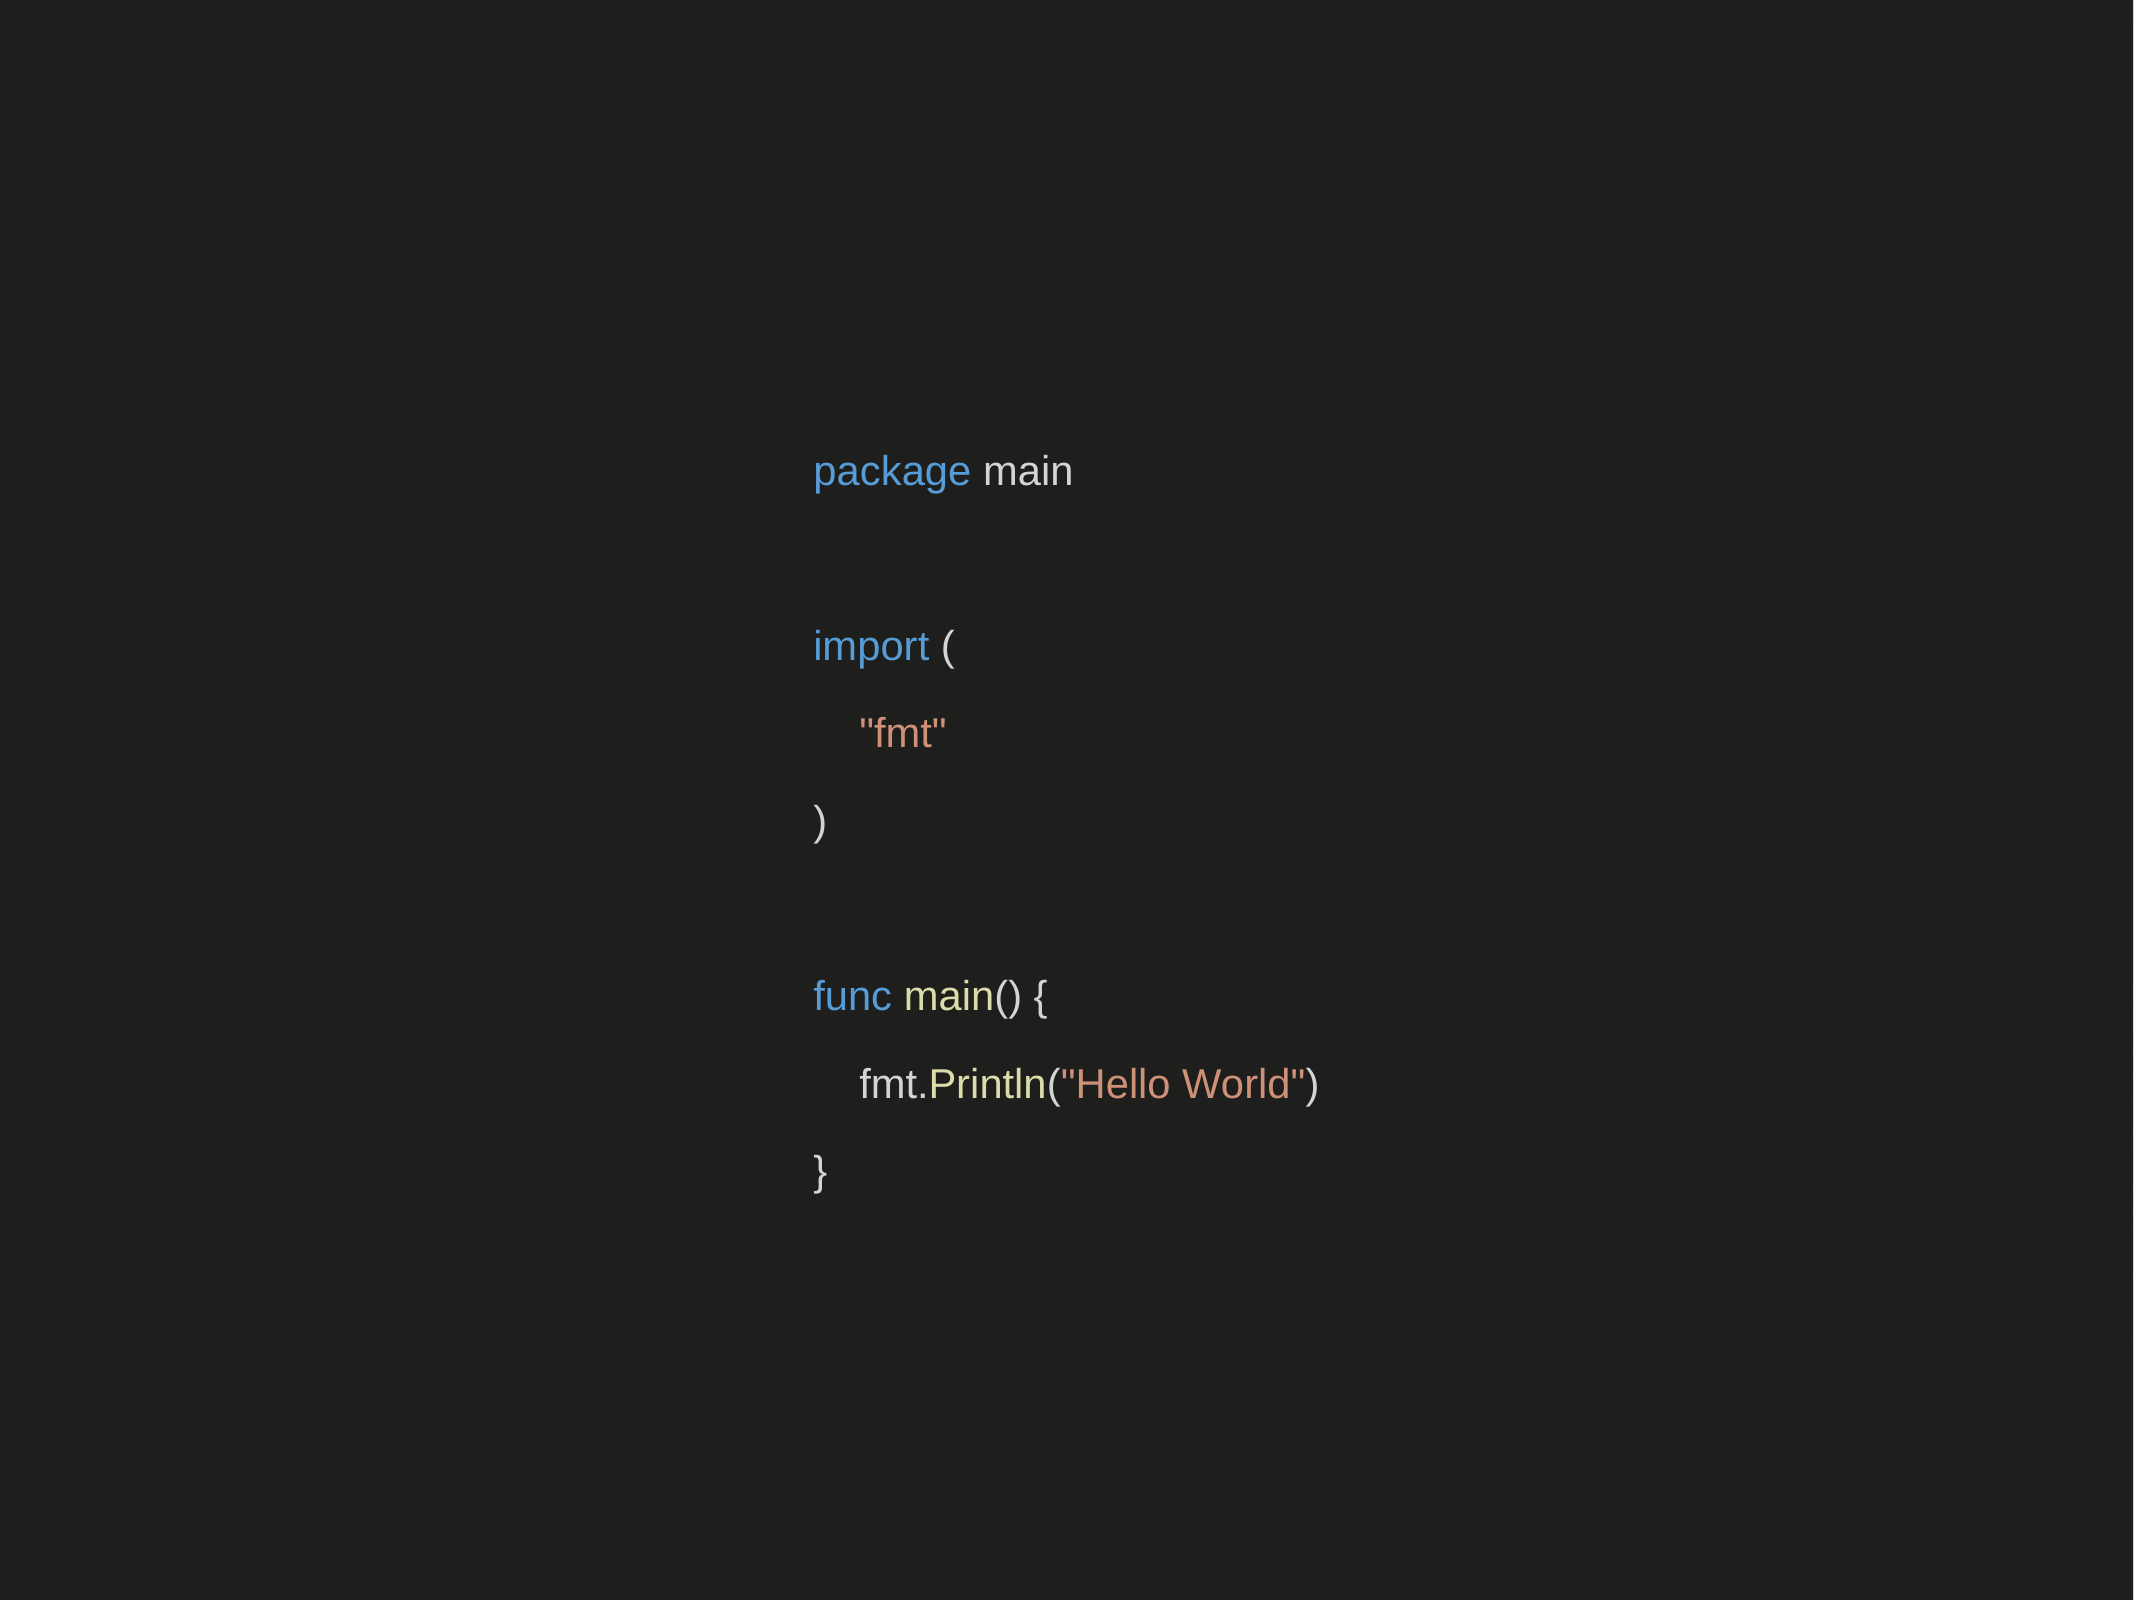

package main

import (
    "fmt"
)

func main() {
    fmt.Println("Hello World")
}